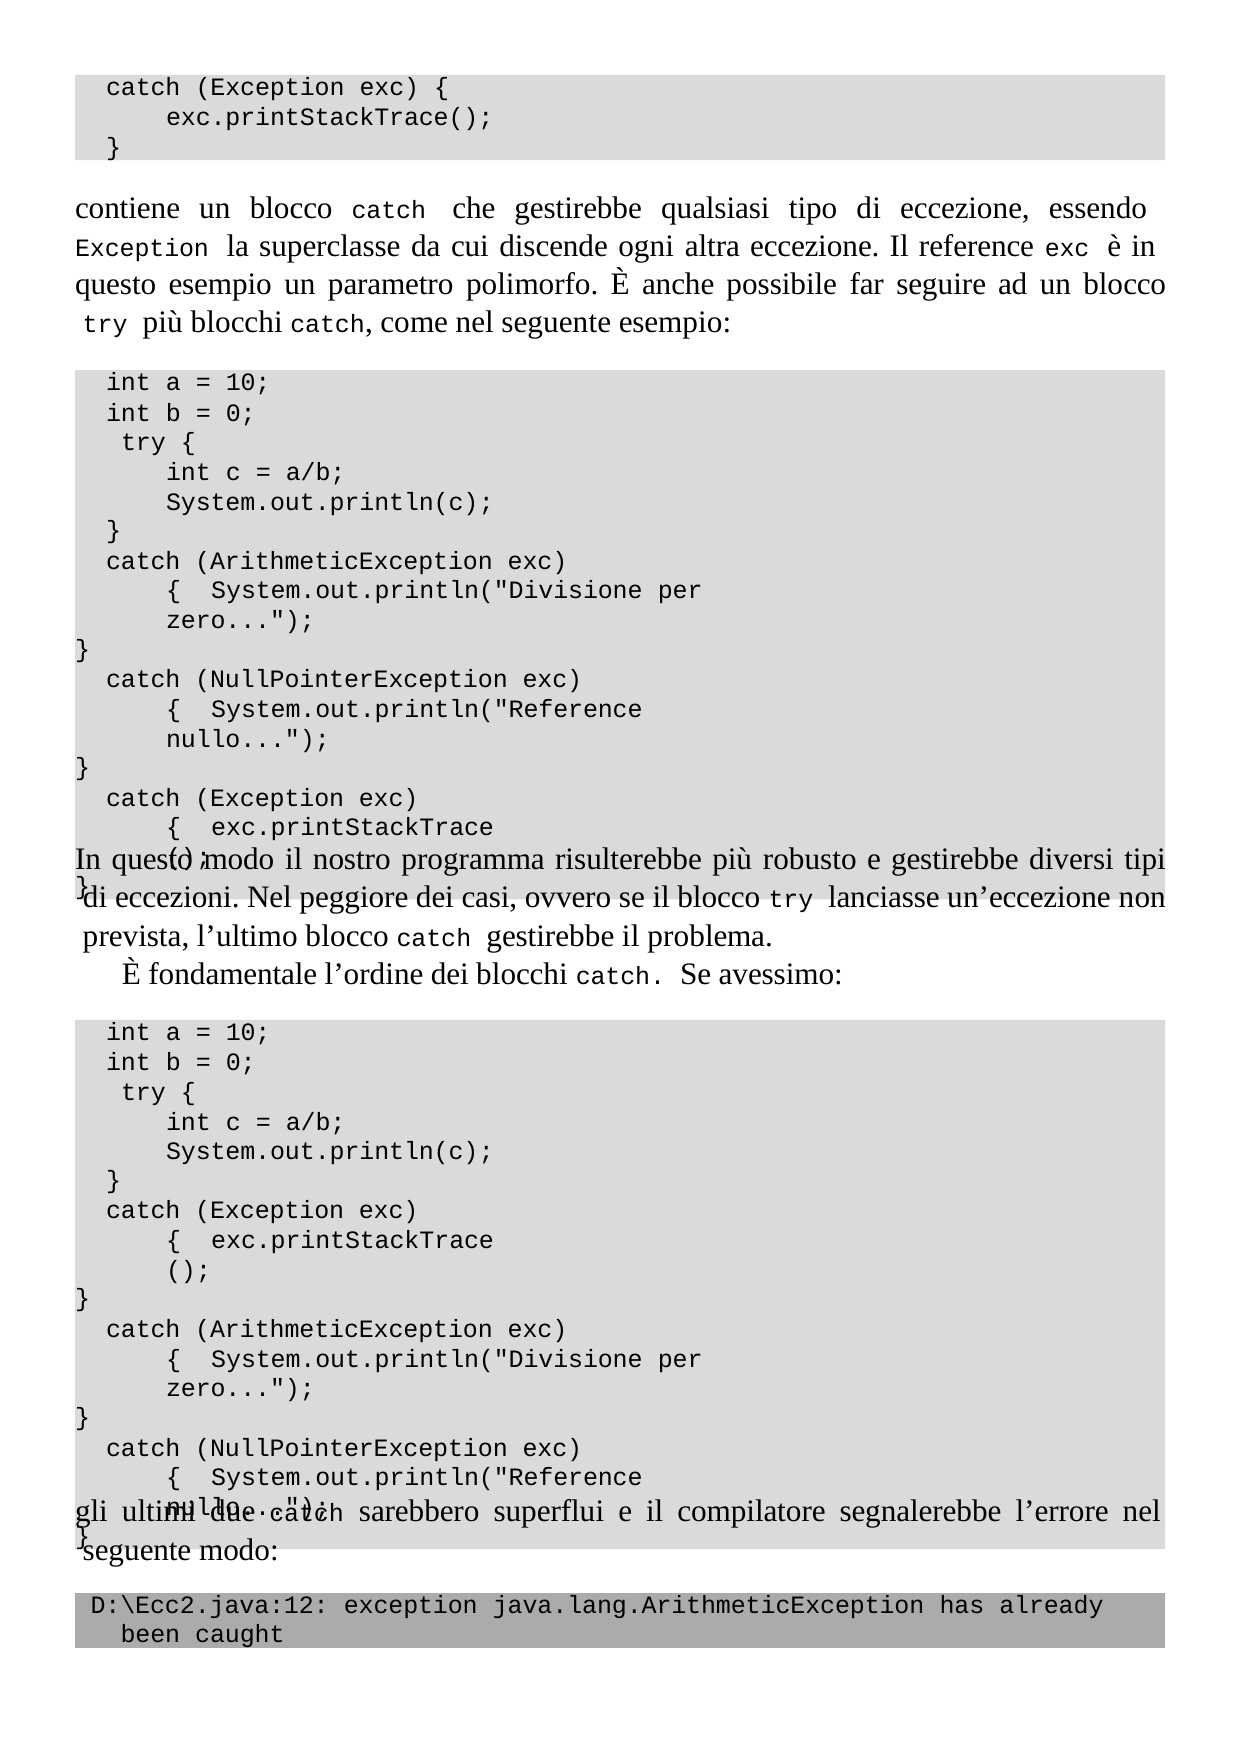

catch (Exception exc) {
exc.printStackTrace();
}
contiene un blocco catch che gestirebbe qualsiasi tipo di eccezione, essendo  Exception la superclasse da cui discende ogni altra eccezione. Il reference exc è in  questo esempio un parametro polimorfo. È anche possibile far seguire ad un blocco  try più blocchi catch, come nel seguente esempio:
int a = 10;
int b = 0;  try {
int c = a/b;  System.out.println(c);
}
catch (ArithmeticException exc) {  System.out.println("Divisione per zero...");
}
catch (NullPointerException exc) {  System.out.println("Reference nullo...");
}
catch (Exception exc) {  exc.printStackTrace();
}
In questo modo il nostro programma risulterebbe più robusto e gestirebbe diversi tipi  di eccezioni. Nel peggiore dei casi, ovvero se il blocco try lanciasse un’eccezione non  prevista, l’ultimo blocco catch gestirebbe il problema.
È fondamentale l’ordine dei blocchi catch. Se avessimo:
int a = 10;
int b = 0;  try {
int c = a/b;  System.out.println(c);
}
catch (Exception exc) {  exc.printStackTrace();
}
catch (ArithmeticException exc) {  System.out.println("Divisione per zero...");
}
catch (NullPointerException exc) {  System.out.println("Reference nullo...");
}
gli ultimi due catch sarebbero superflui e il compilatore segnalerebbe l’errore nel  seguente modo:
D:\Ecc2.java:12: exception java.lang.ArithmeticException has already
been caught